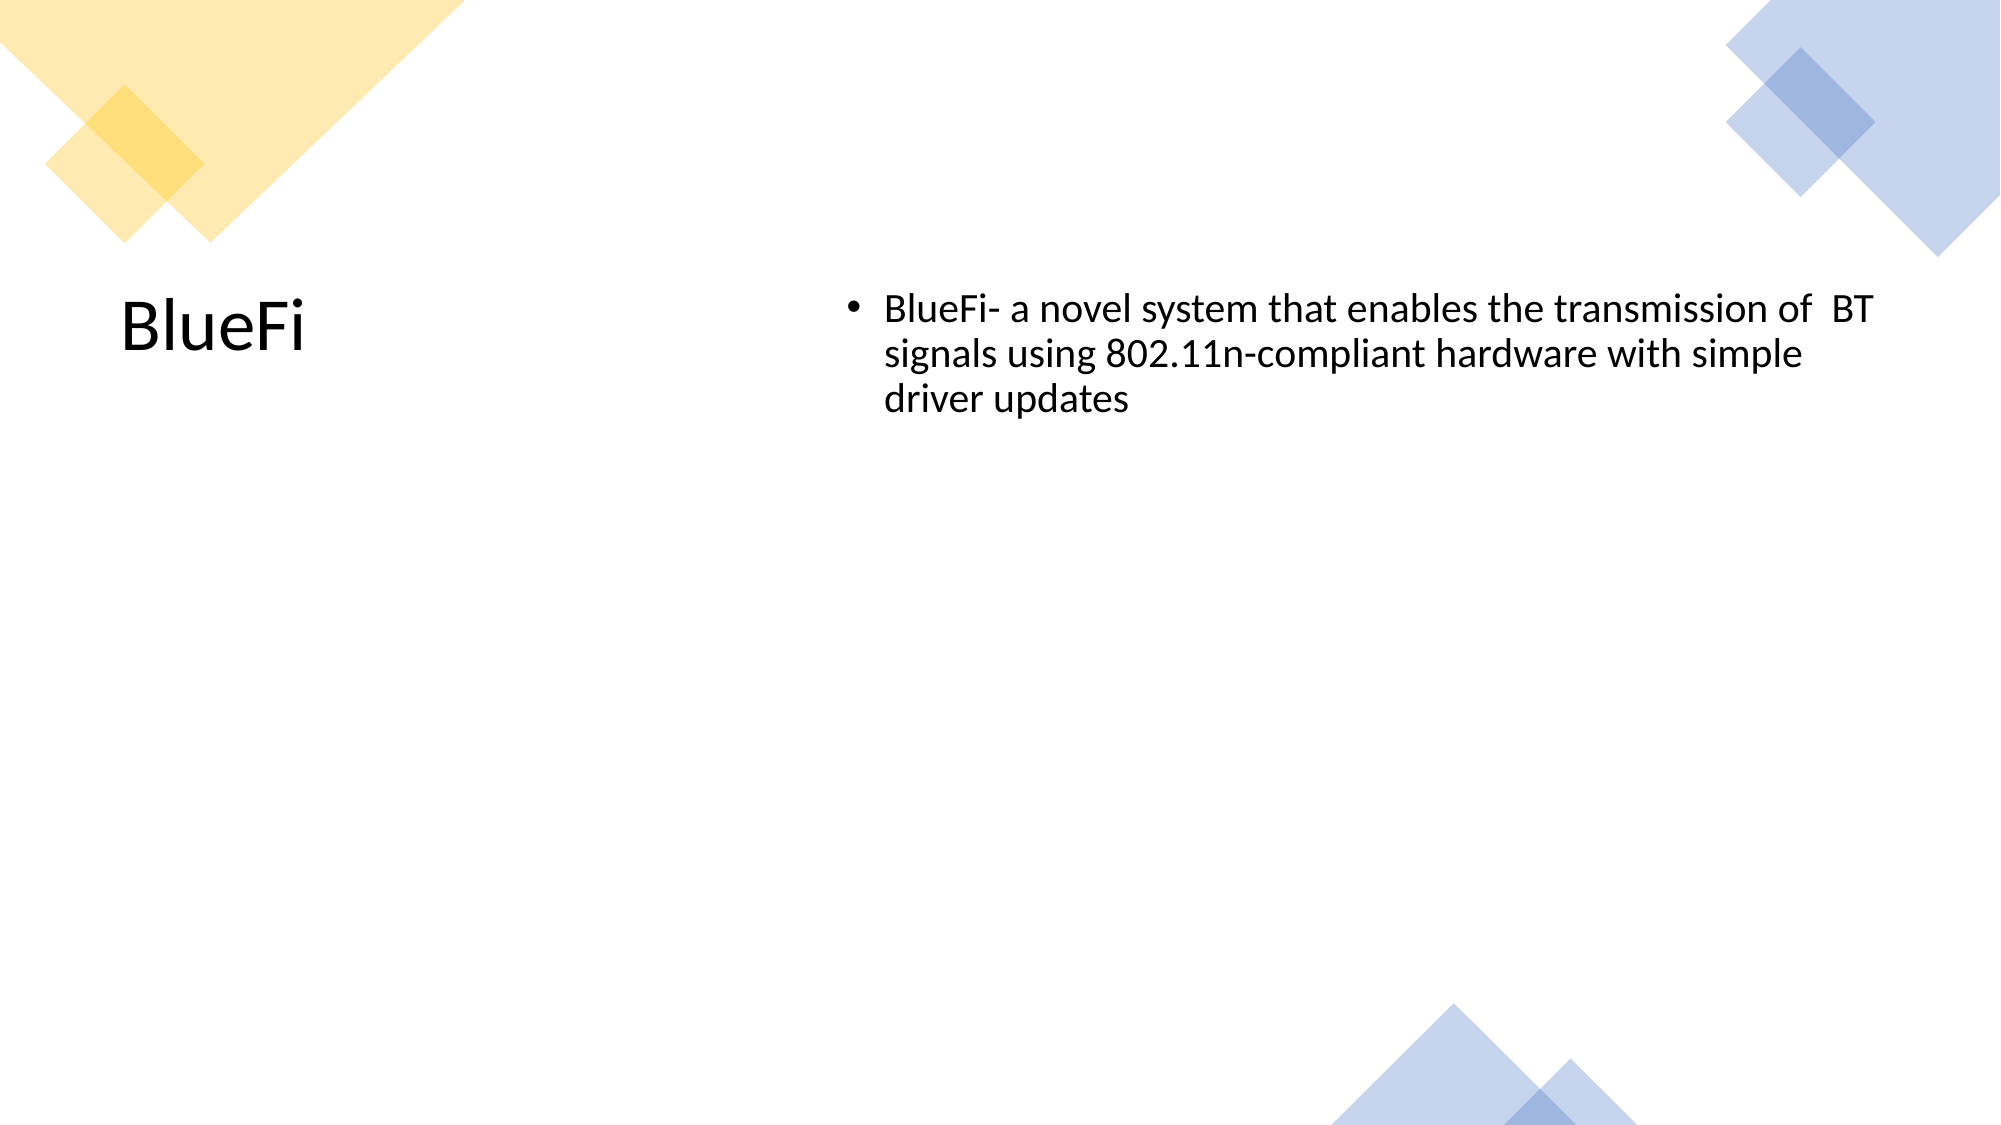

BlueFi- a novel system that enables the transmission of  BT signals using 802.11n-compliant hardware with simple driver updates
# BlueFi